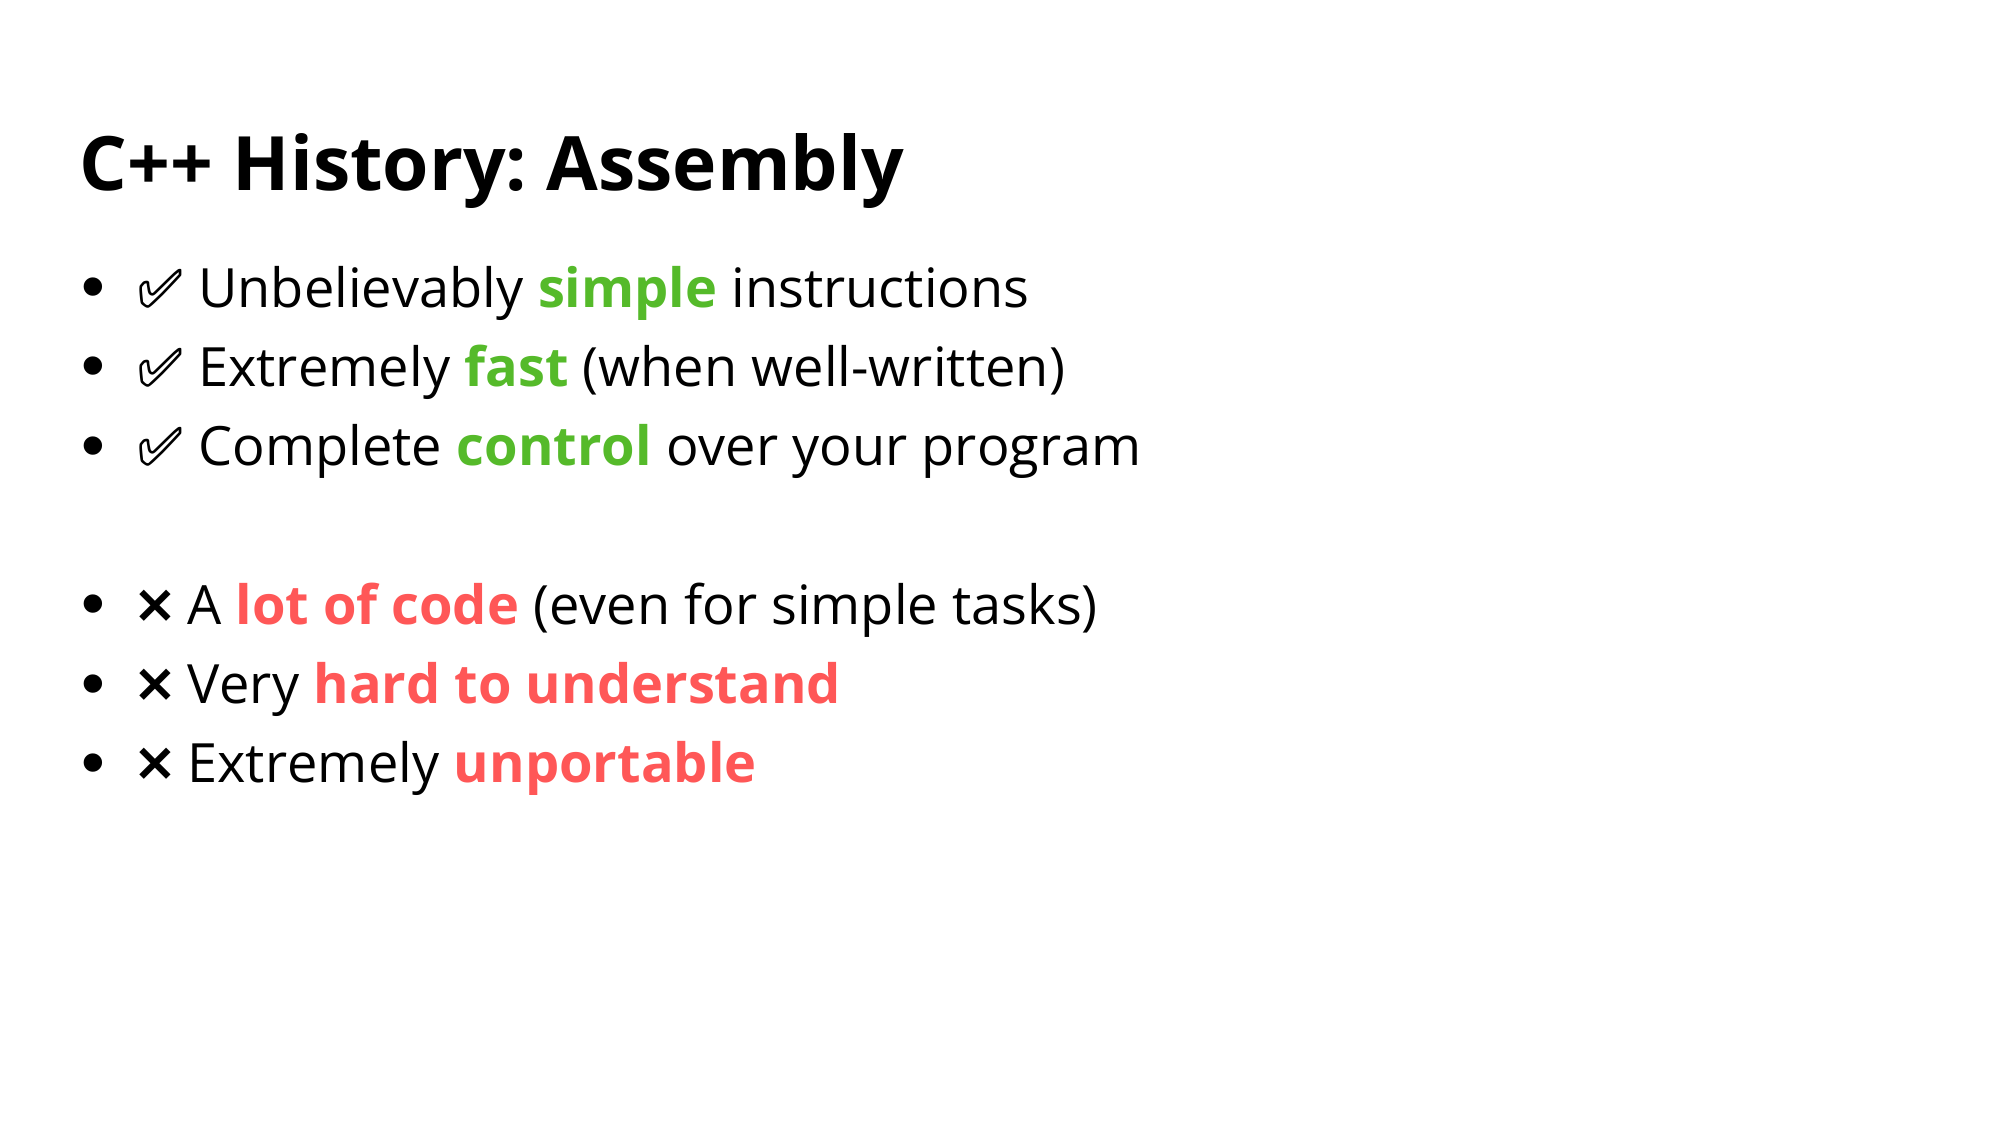

# C++ History: Assembly
✅ Unbelievably simple instructions
✅ Extremely fast (when well-written)
✅ Complete control over your program

❌ A lot of code (even for simple tasks)
❌ Very hard to understand
❌ Extremely unportable